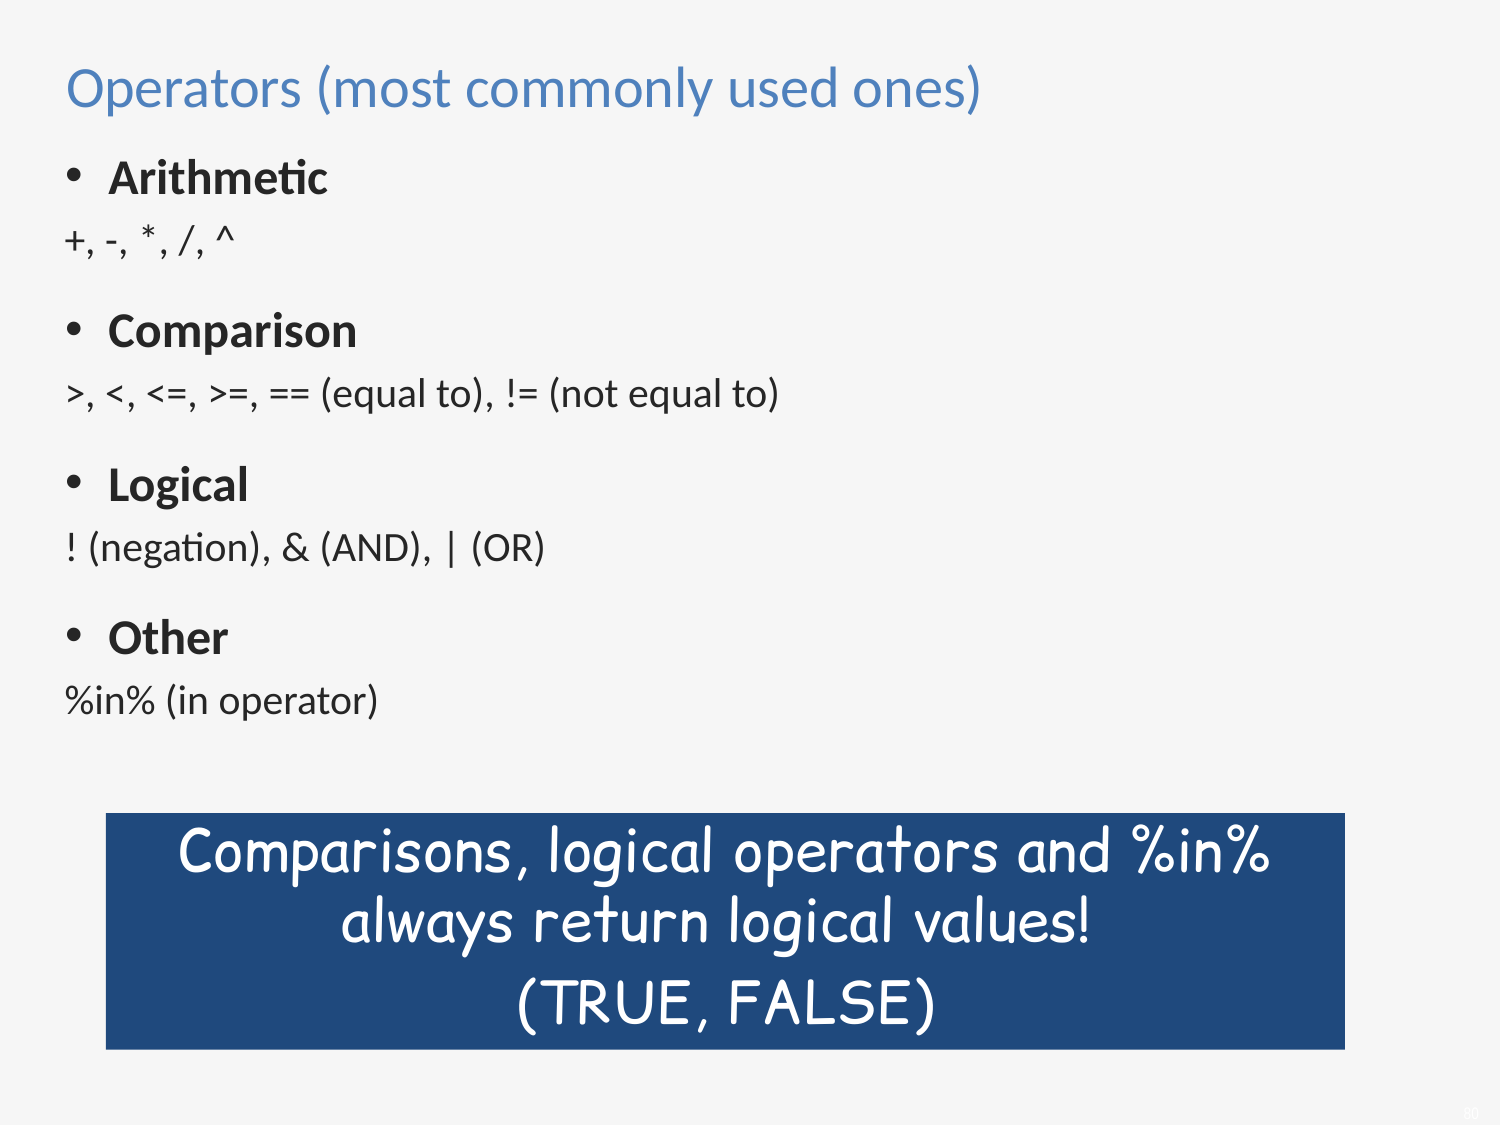

Operators (most commonly used ones)
Arithmetic
+, -, *, /, ^
Comparison
>, <, <=, >=, == (equal to), != (not equal to)
Logical
! (negation), & (AND), | (OR)
Other
%in% (in operator)
Comparisons, logical operators and %in% always return logical values!
(TRUE, FALSE)